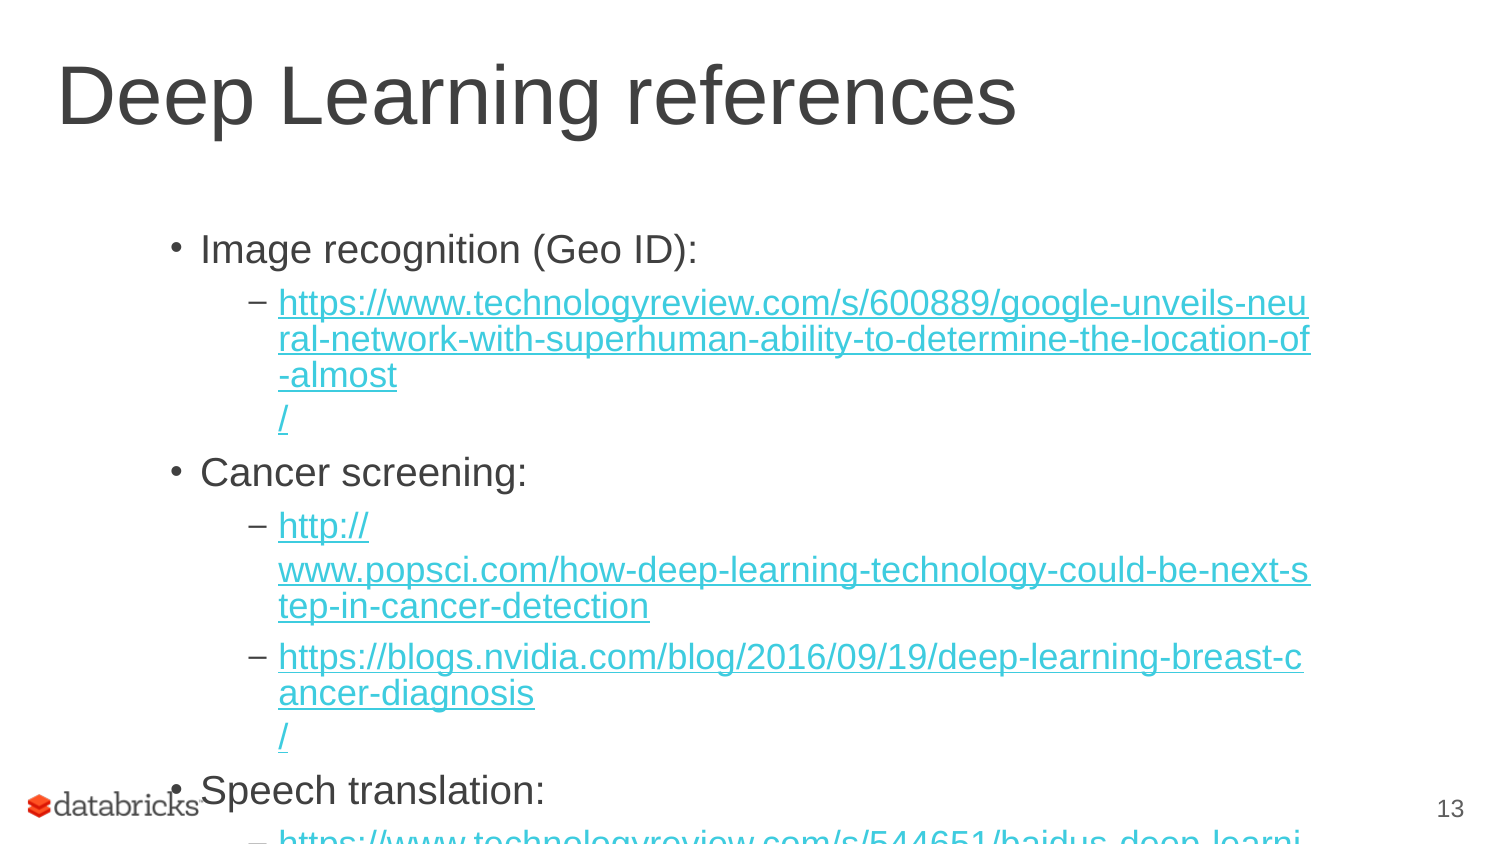

# Deep Learning references
Image recognition (Geo ID):
https://www.technologyreview.com/s/600889/google-unveils-neural-network-with-superhuman-ability-to-determine-the-location-of-almost/
Cancer screening:
http://www.popsci.com/how-deep-learning-technology-could-be-next-step-in-cancer-detection
https://blogs.nvidia.com/blog/2016/09/19/deep-learning-breast-cancer-diagnosis/
Speech translation:
https://www.technologyreview.com/s/544651/baidus-deep-learning-system-rivals-people-at-speech-recognition/

13